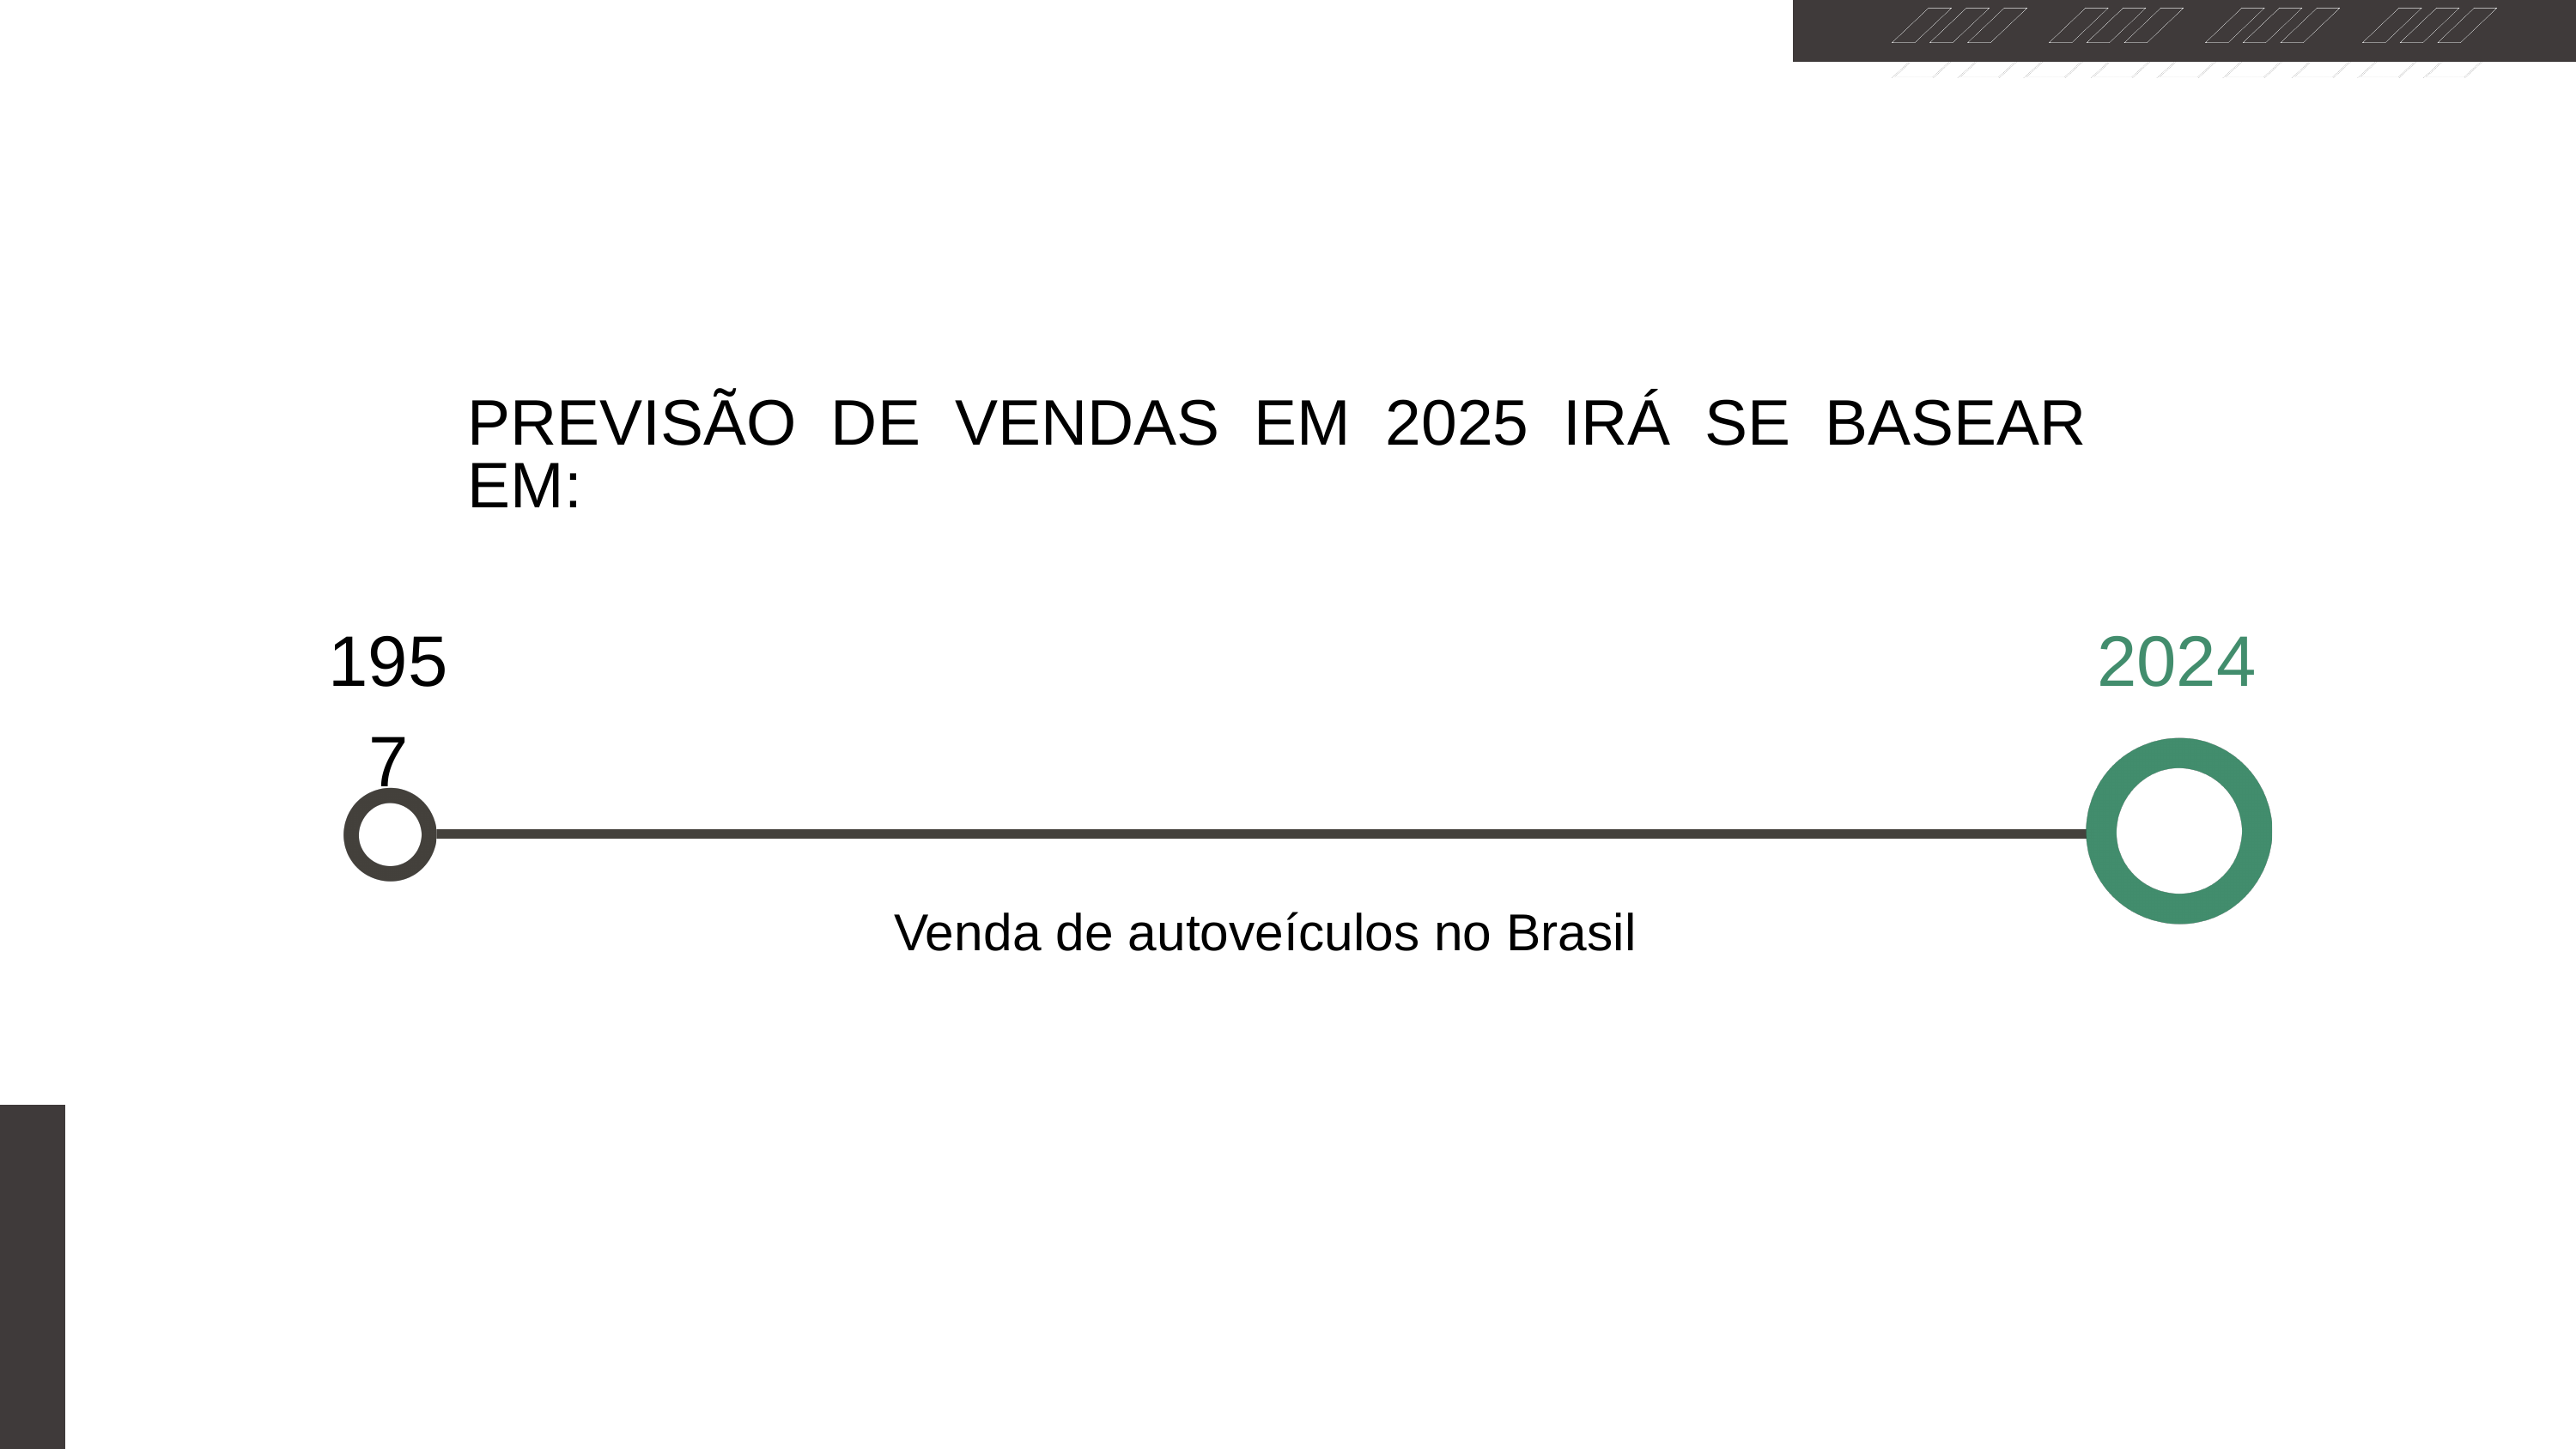

PREVISÃO DE VENDAS EM 2025 IRÁ SE BASEAR EM:
1957
2024

Venda de autoveículos no Brasil